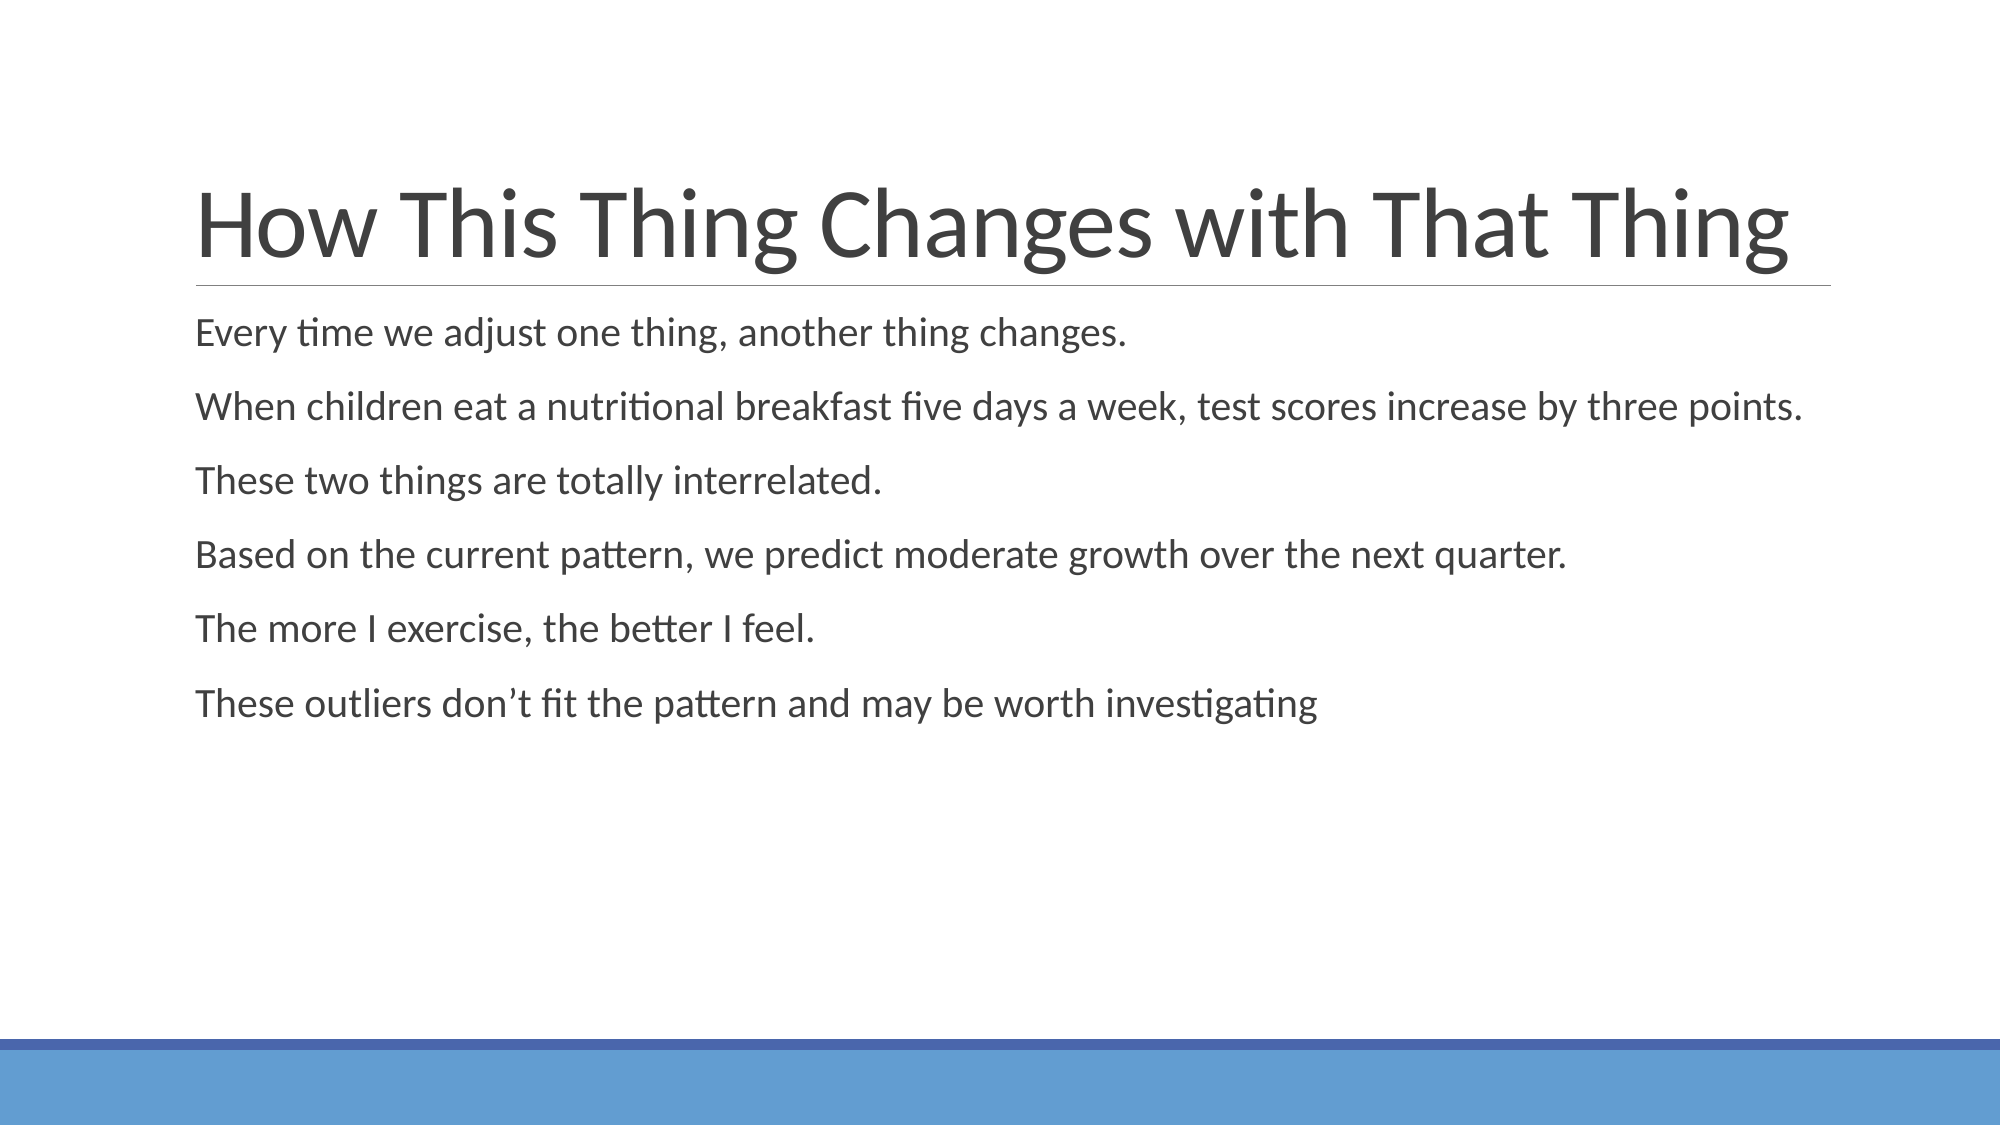

# How This Thing Changes with That Thing
Every time we adjust one thing, another thing changes.
When children eat a nutritional breakfast five days a week, test scores increase by three points.
These two things are totally interrelated.
Based on the current pattern, we predict moderate growth over the next quarter.
The more I exercise, the better I feel.
These outliers don’t fit the pattern and may be worth investigating